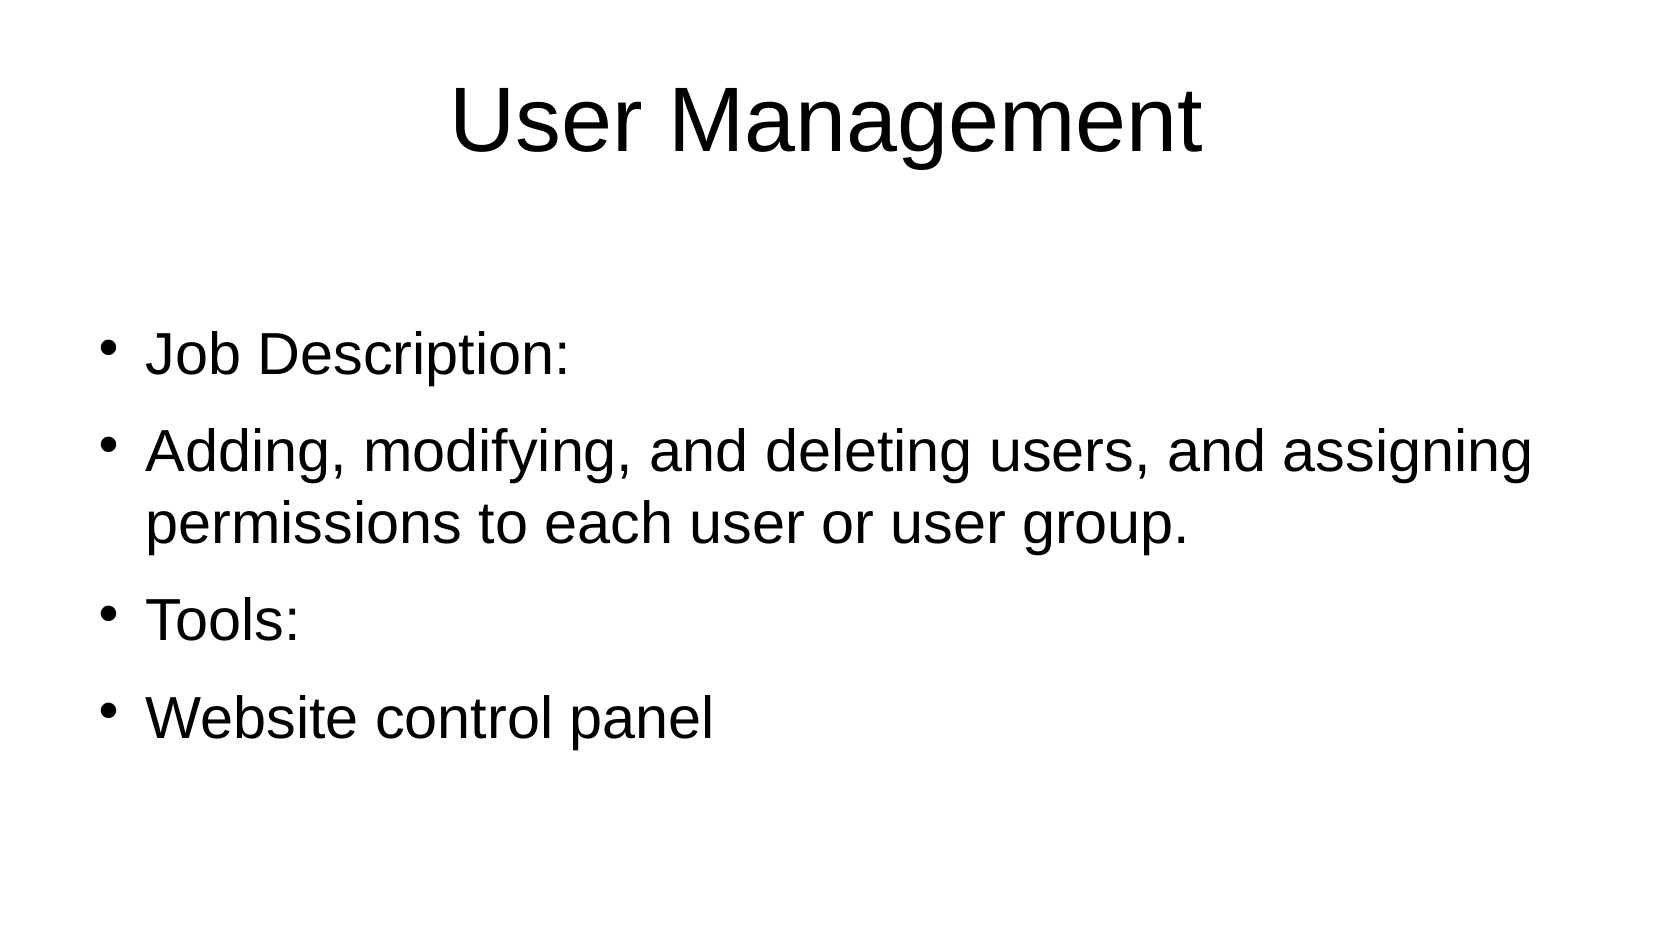

# User Management

Job Description:
Adding, modifying, and deleting users, and assigning permissions to each user or user group.
Tools:
Website control panel